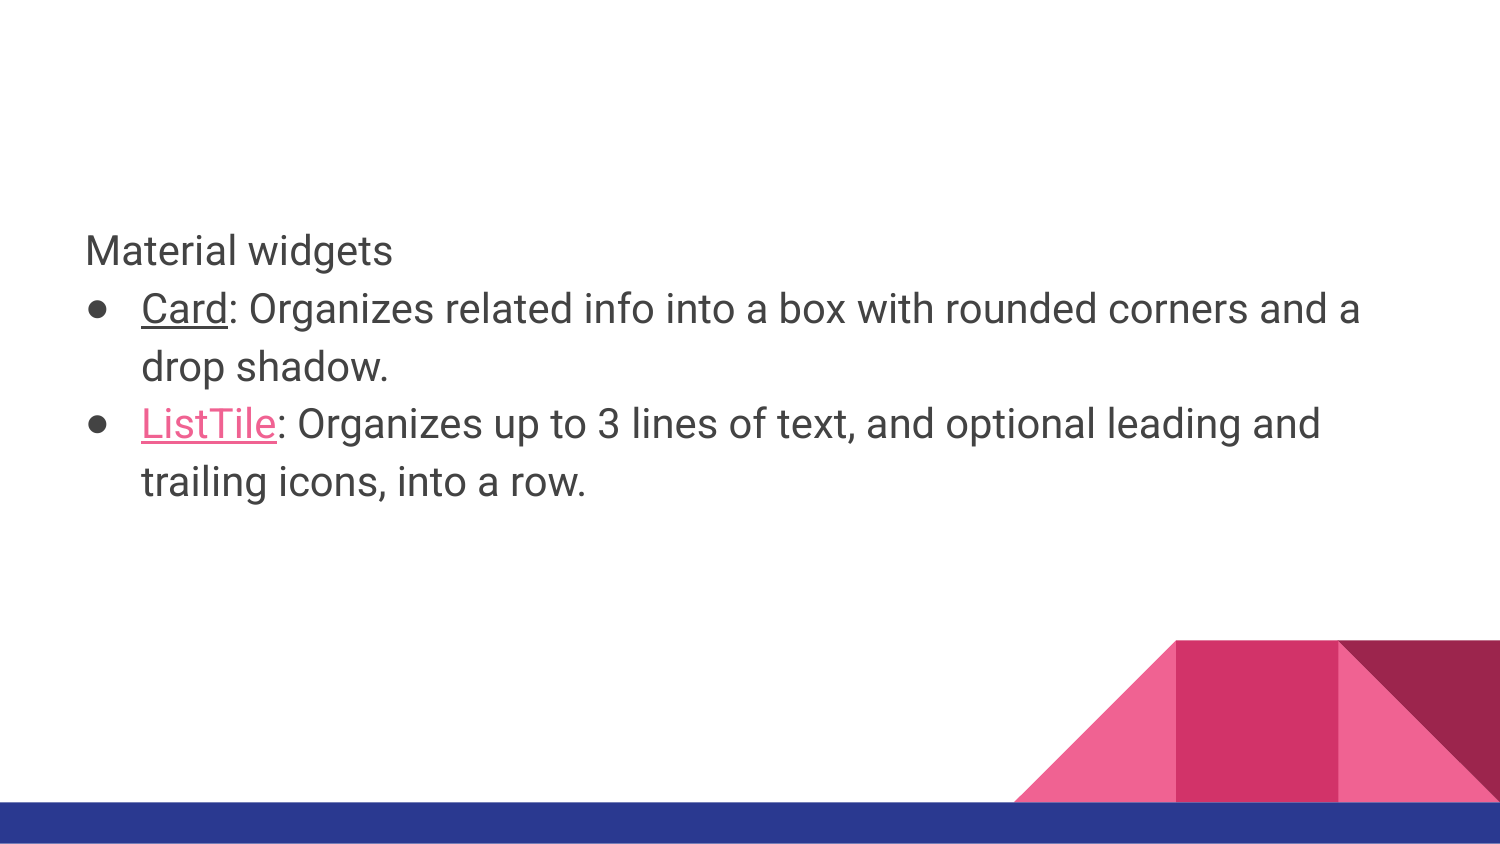

#
Material widgets
Card: Organizes related info into a box with rounded corners and a drop shadow.
ListTile: Organizes up to 3 lines of text, and optional leading and trailing icons, into a row.